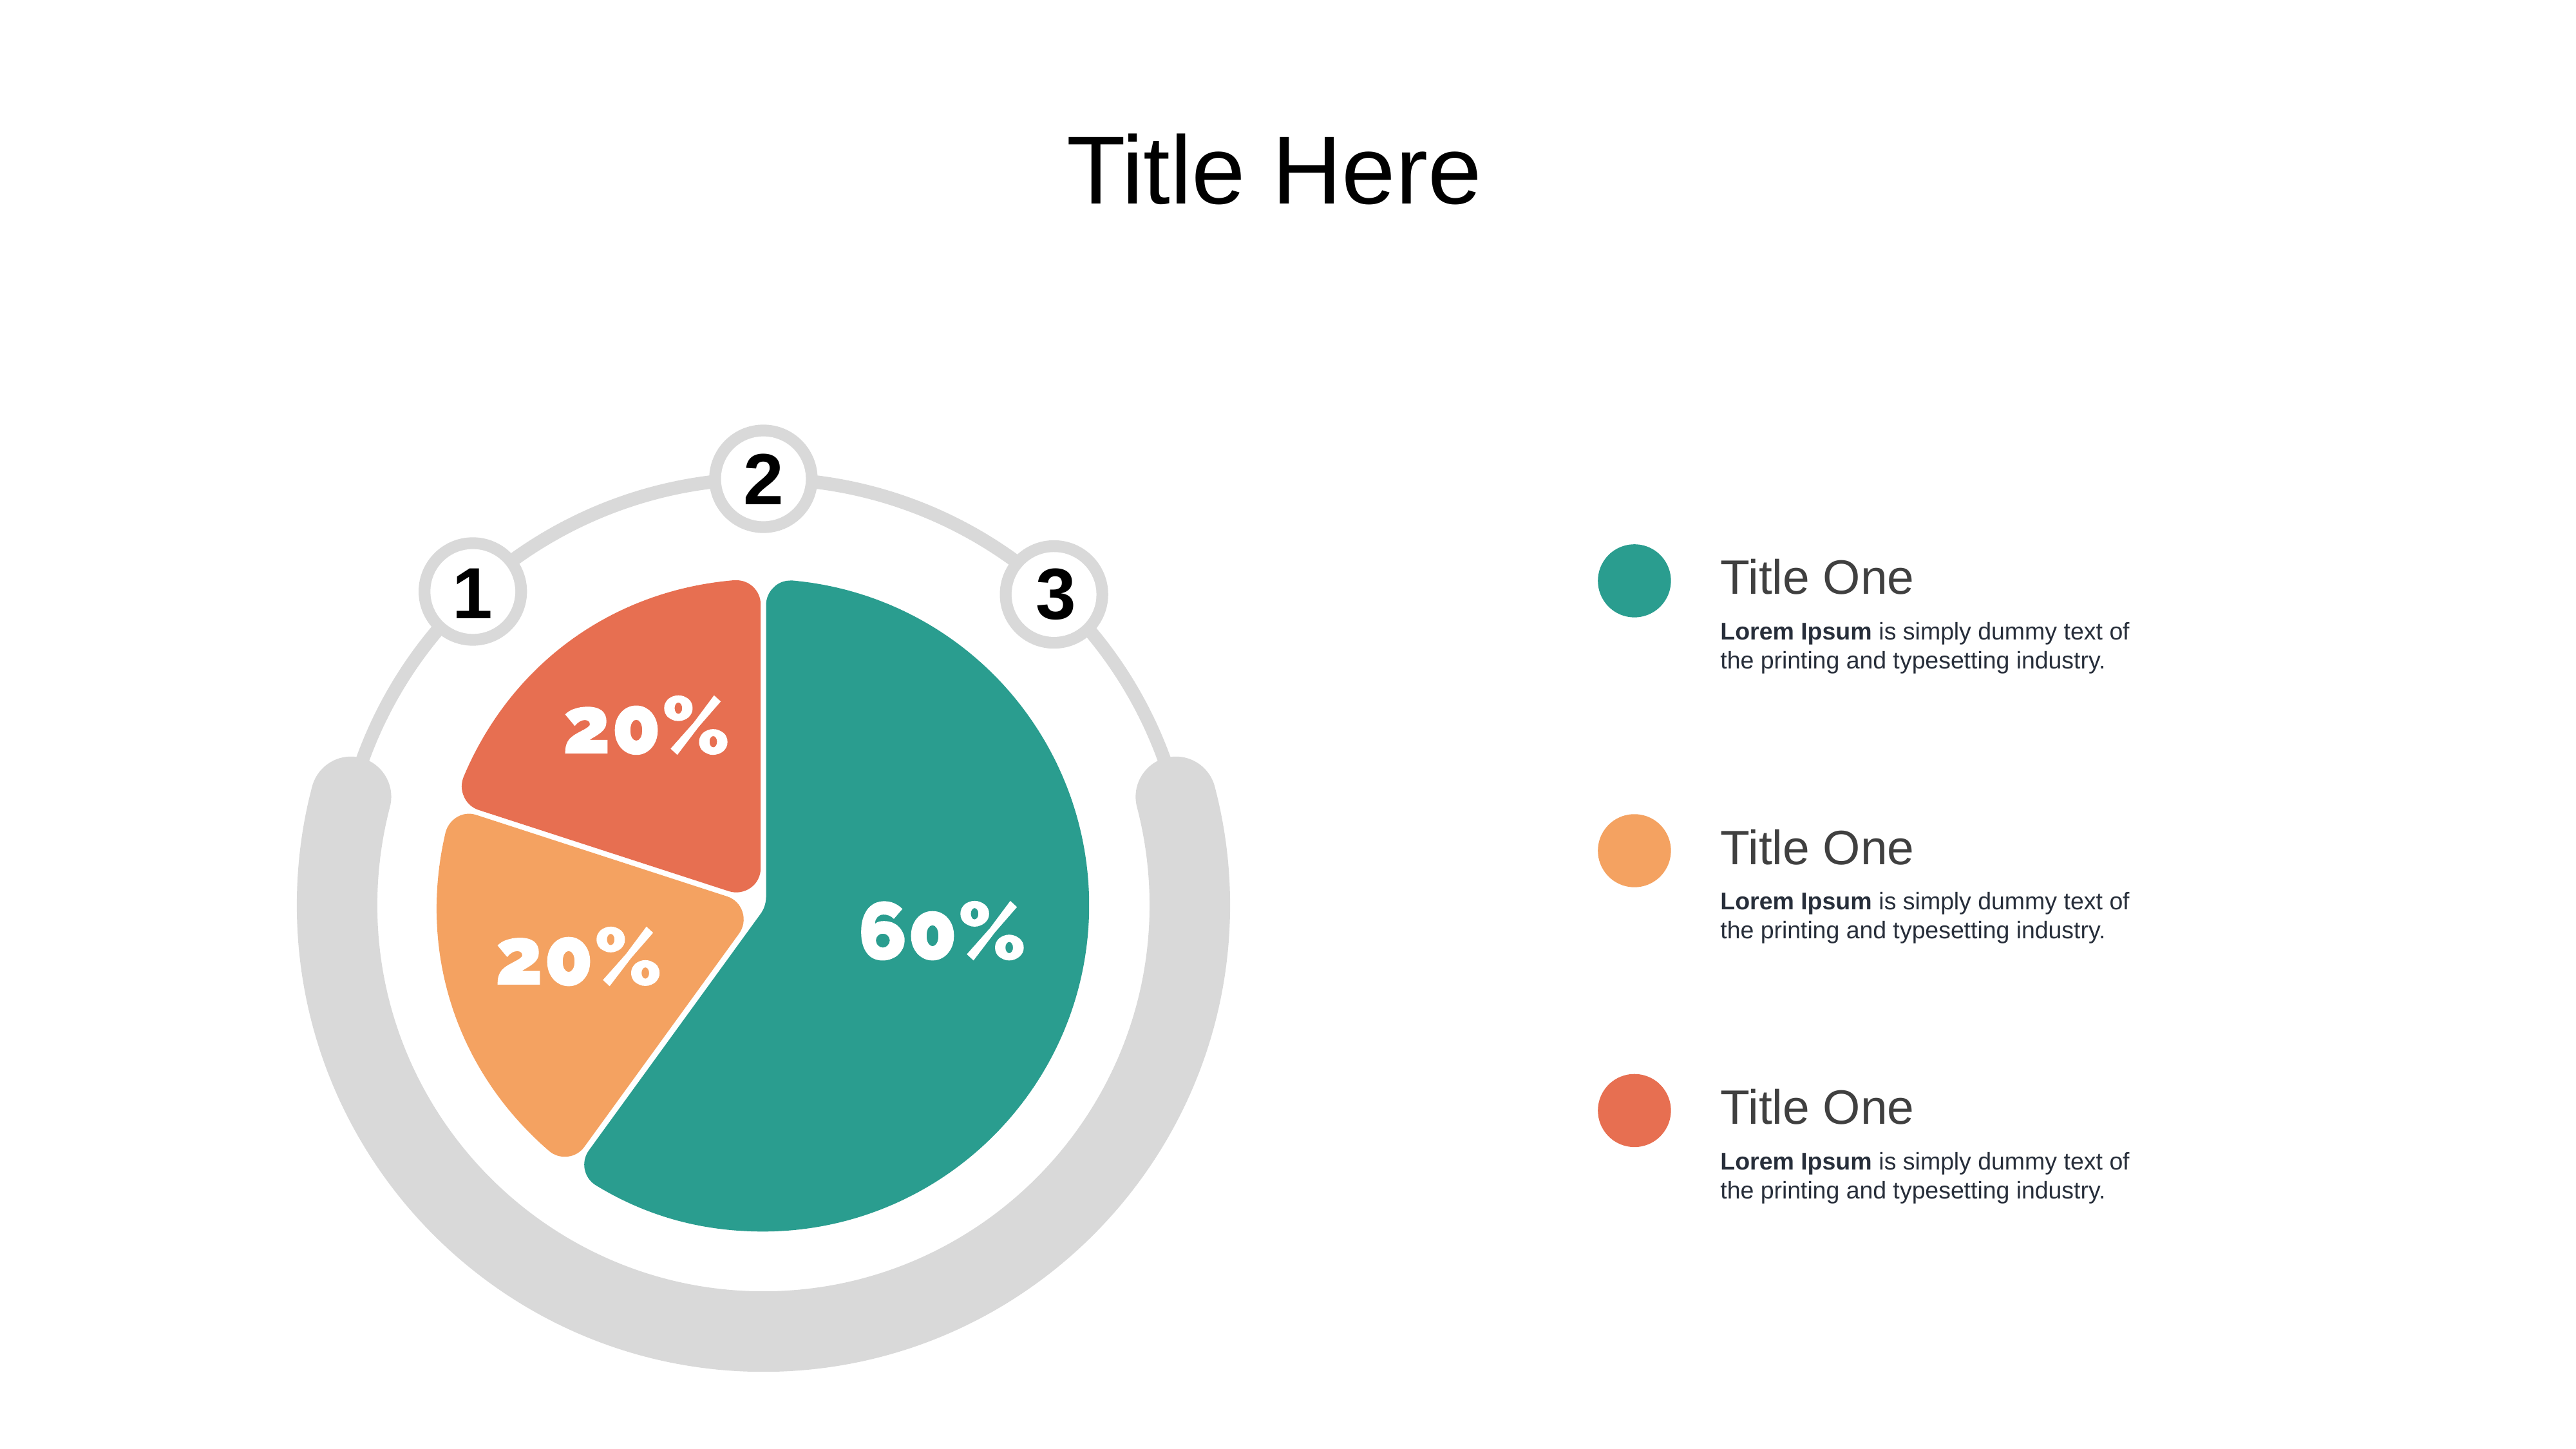

# Title Here

2

1
Title One
3

Lorem Ipsum is simply dummy text of the printing and typesetting industry.
Title One

Lorem Ipsum is simply dummy text of the printing and typesetting industry.
Title One

Lorem Ipsum is simply dummy text of the printing and typesetting industry.